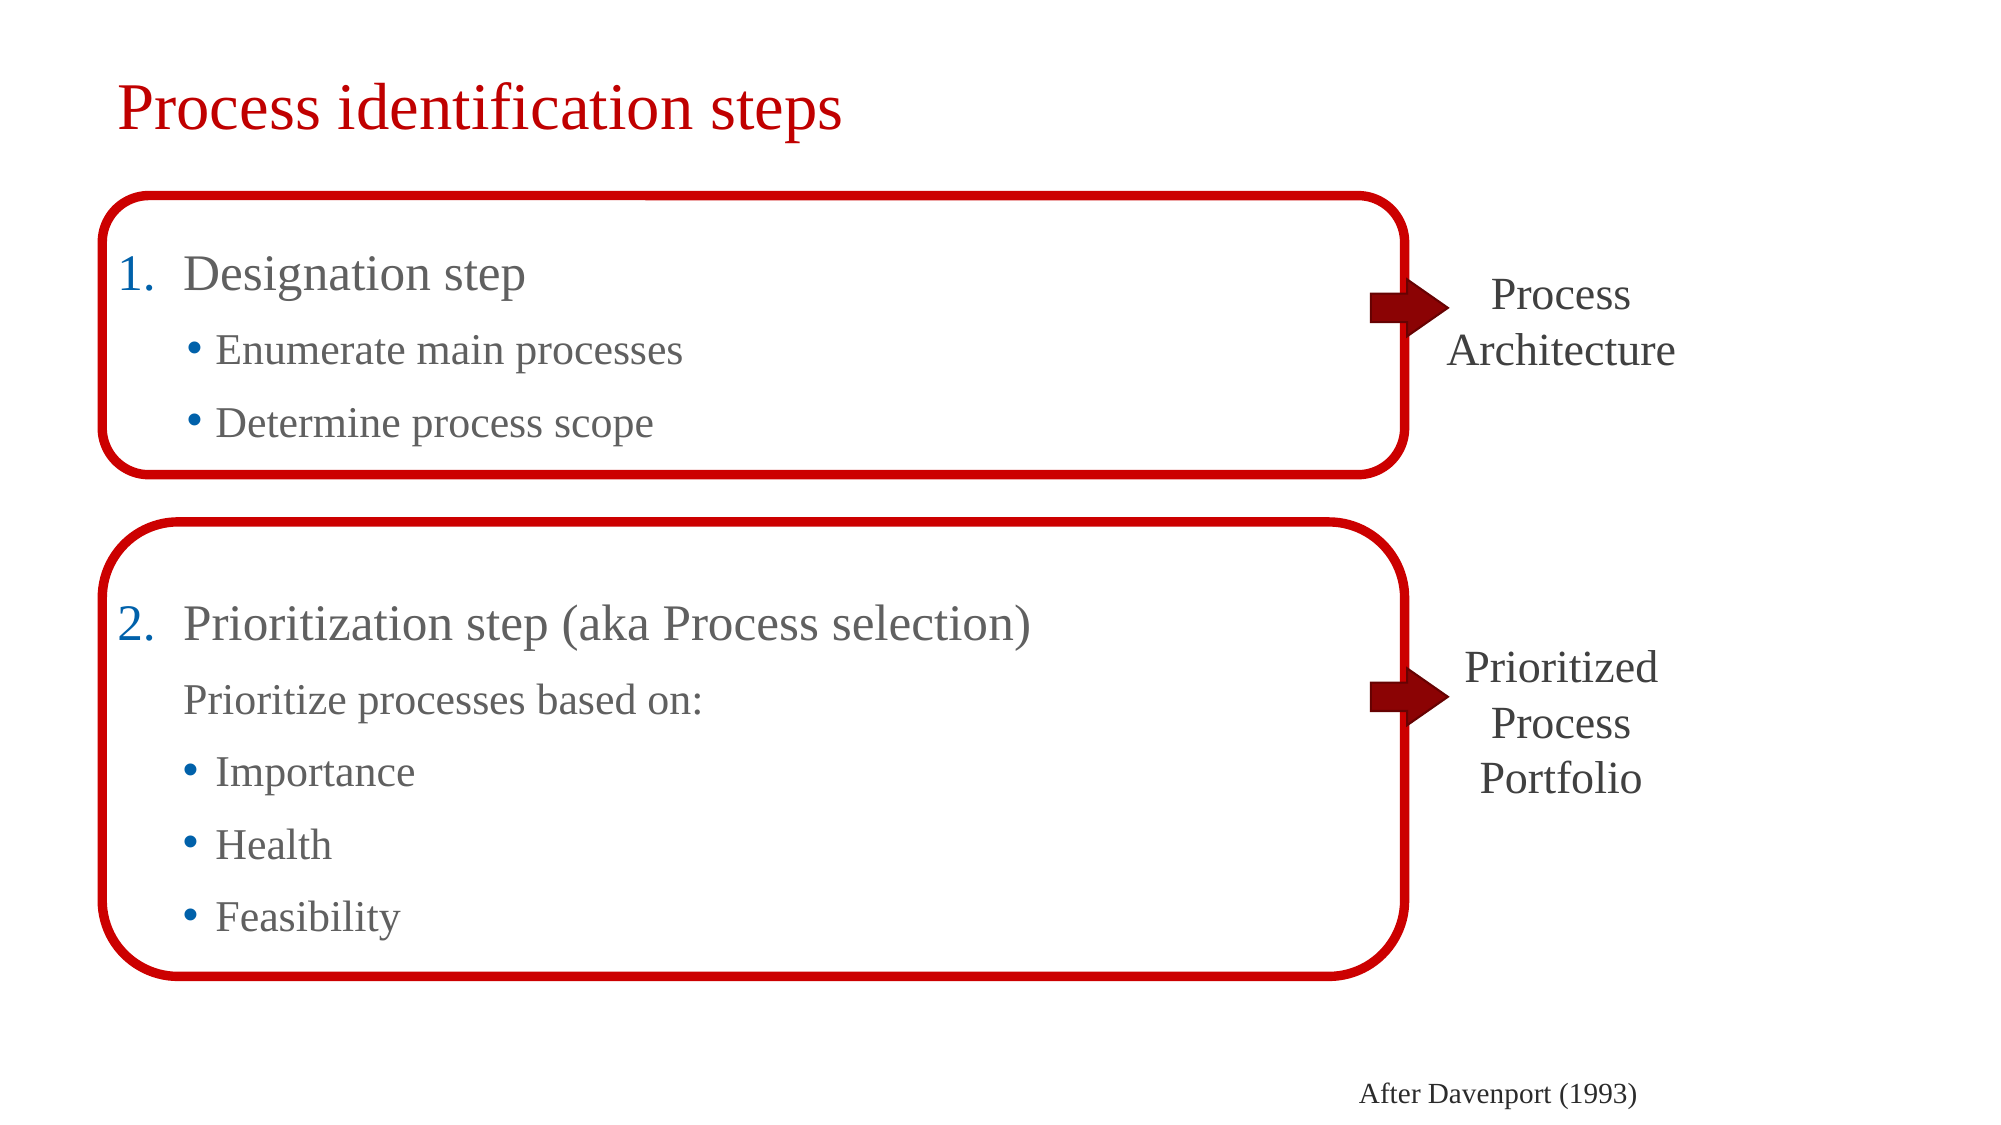

# Process identification steps

Designation step
Enumerate main processes
Determine process scope

Prioritization step (aka Process selection)
Prioritize processes based on:
Importance
Health
Feasibility

Process Architecture

Prioritized
Process
Portfolio

After Davenport (1993)